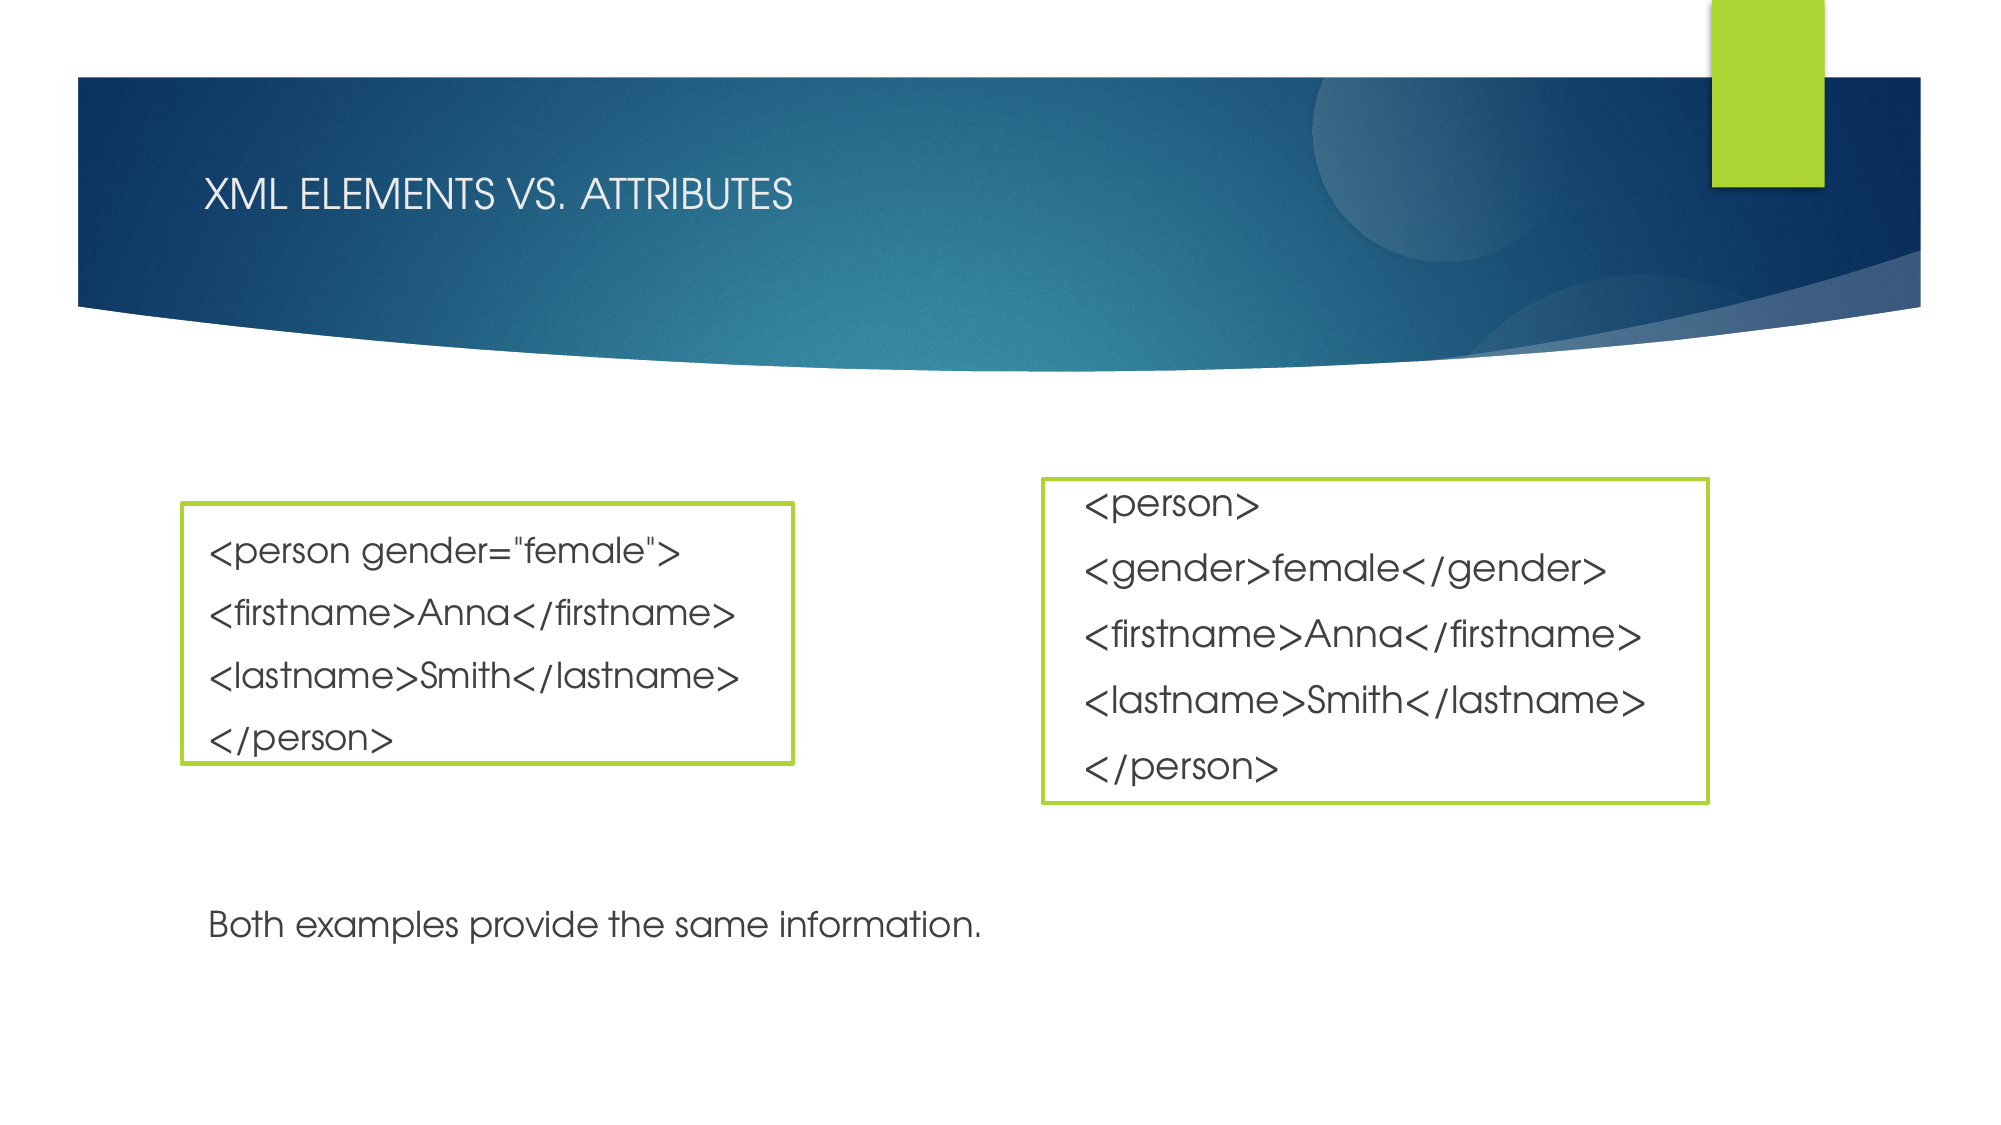

XML ELEMENTS VS. ATTRIBUTES

<person gender="female">
<firstname>Anna</firstname>
<lastname>Smith</lastname>
</person>

Both examples provide the same information.

<person>
<gender>female</gender>
<firstname>Anna</firstname>
<lastname>Smith</lastname>
</person>